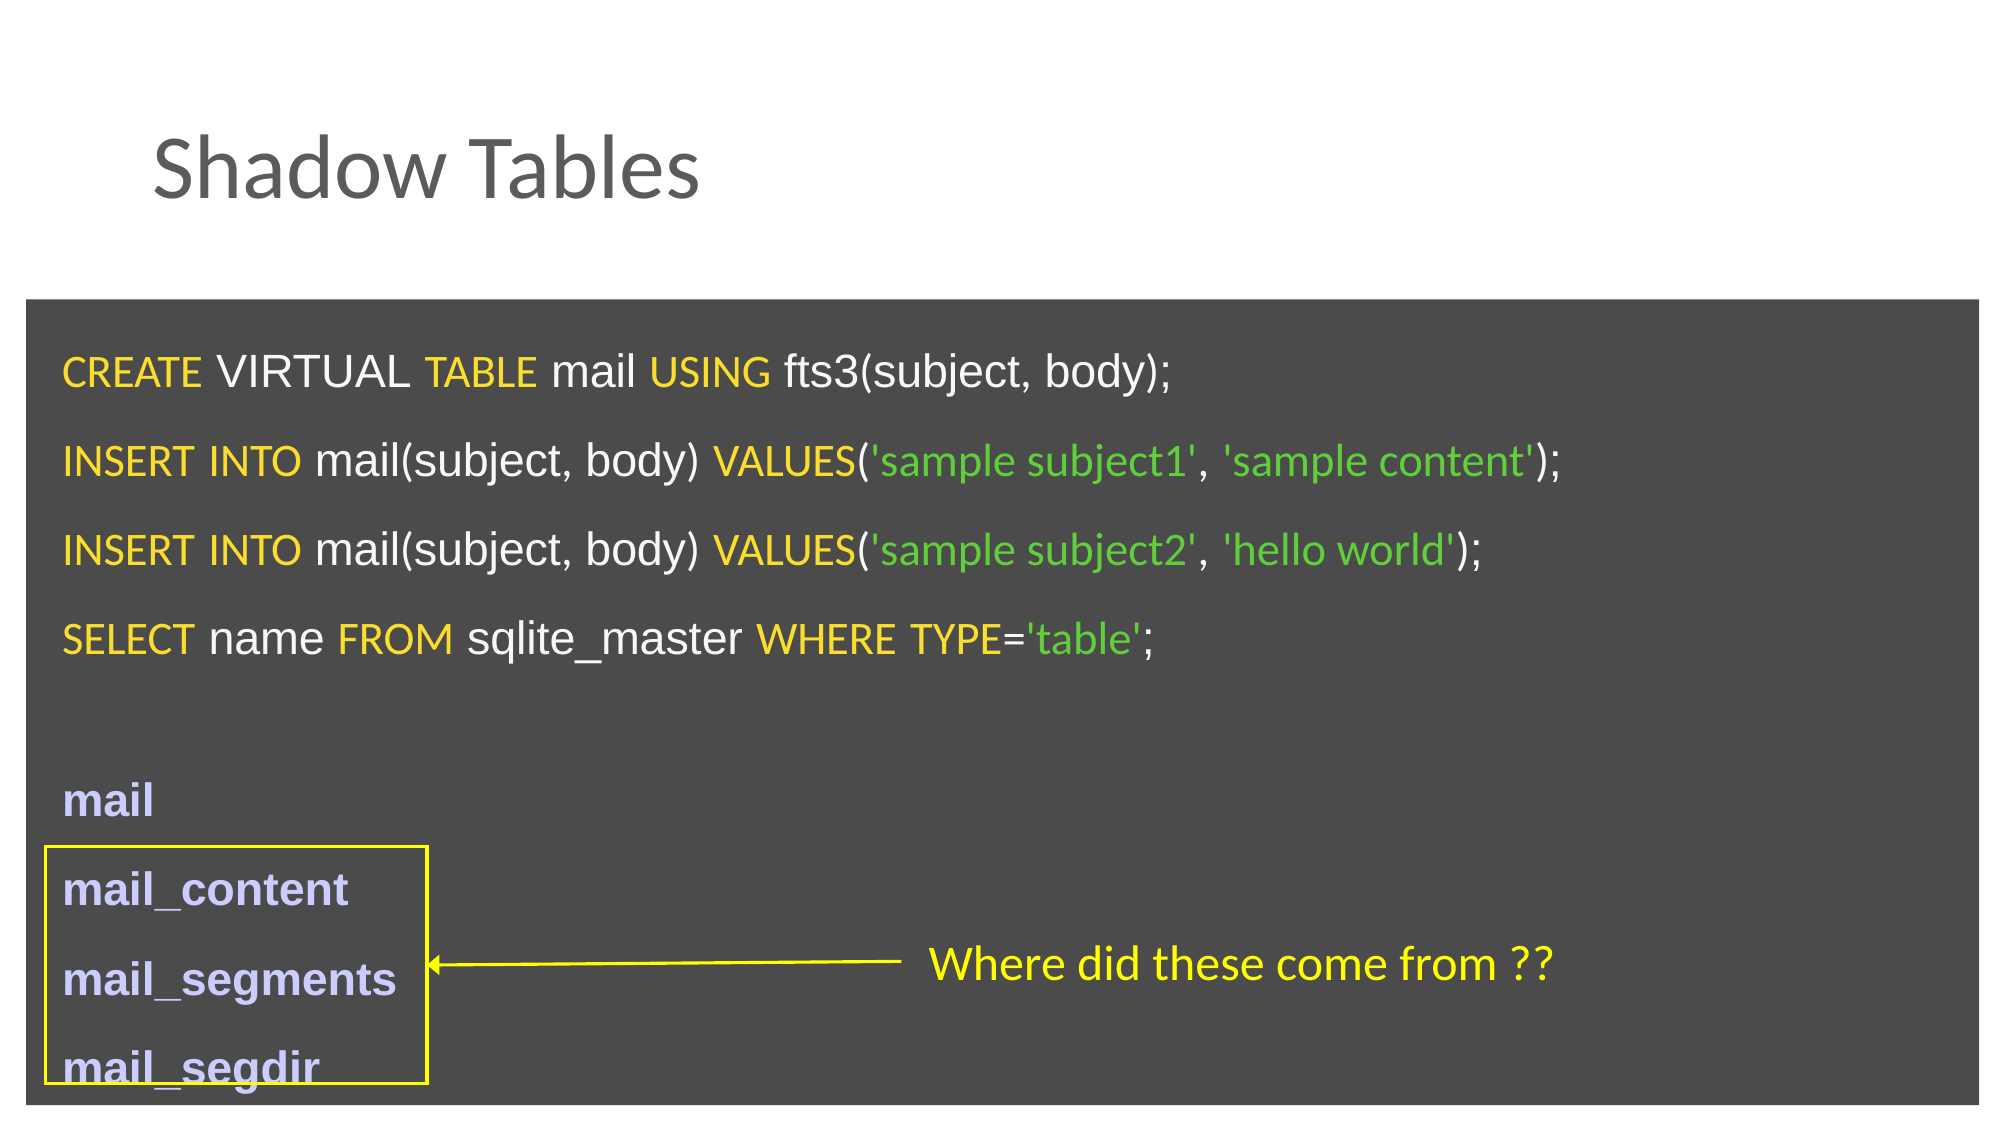

# Shadow Tables
  CREATE VIRTUAL TABLE mail USING fts3(subject, body);
  INSERT INTO mail(subject, body) VALUES('sample subject1', 'sample content');
  INSERT INTO mail(subject, body) VALUES('sample subject2', 'hello world');
  SELECT name FROM sqlite_master WHERE TYPE='table';
  mail
  mail_content
  mail_segments
  mail_segdir

Where did these come from ??